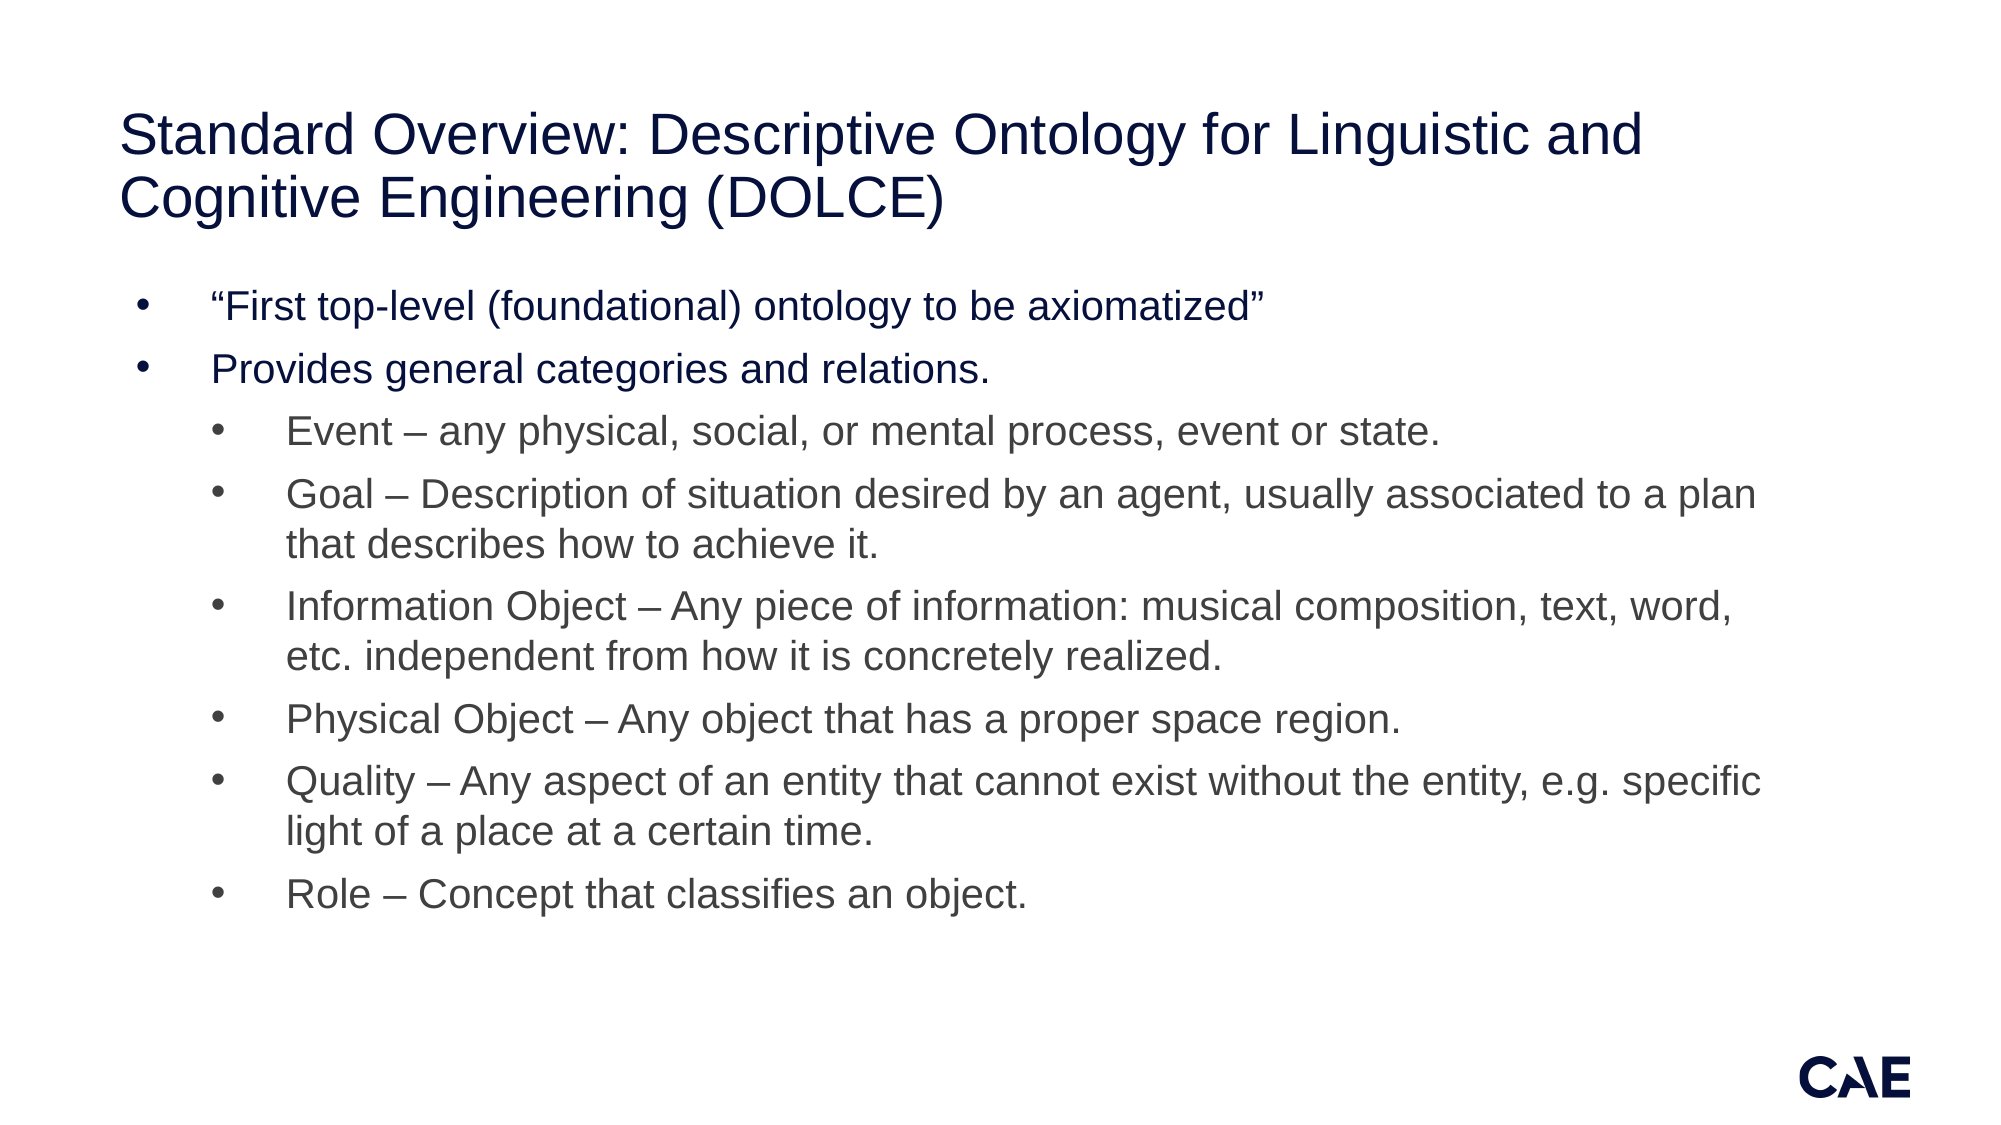

# Standard Overview: Descriptive Ontology for Linguistic and Cognitive Engineering (DOLCE)
“First top-level (foundational) ontology to be axiomatized”
Provides general categories and relations.
Event – any physical, social, or mental process, event or state.
Goal – Description of situation desired by an agent, usually associated to a plan that describes how to achieve it.
Information Object – Any piece of information: musical composition, text, word, etc. independent from how it is concretely realized.
Physical Object – Any object that has a proper space region.
Quality – Any aspect of an entity that cannot exist without the entity, e.g. specific light of a place at a certain time.
Role – Concept that classifies an object.